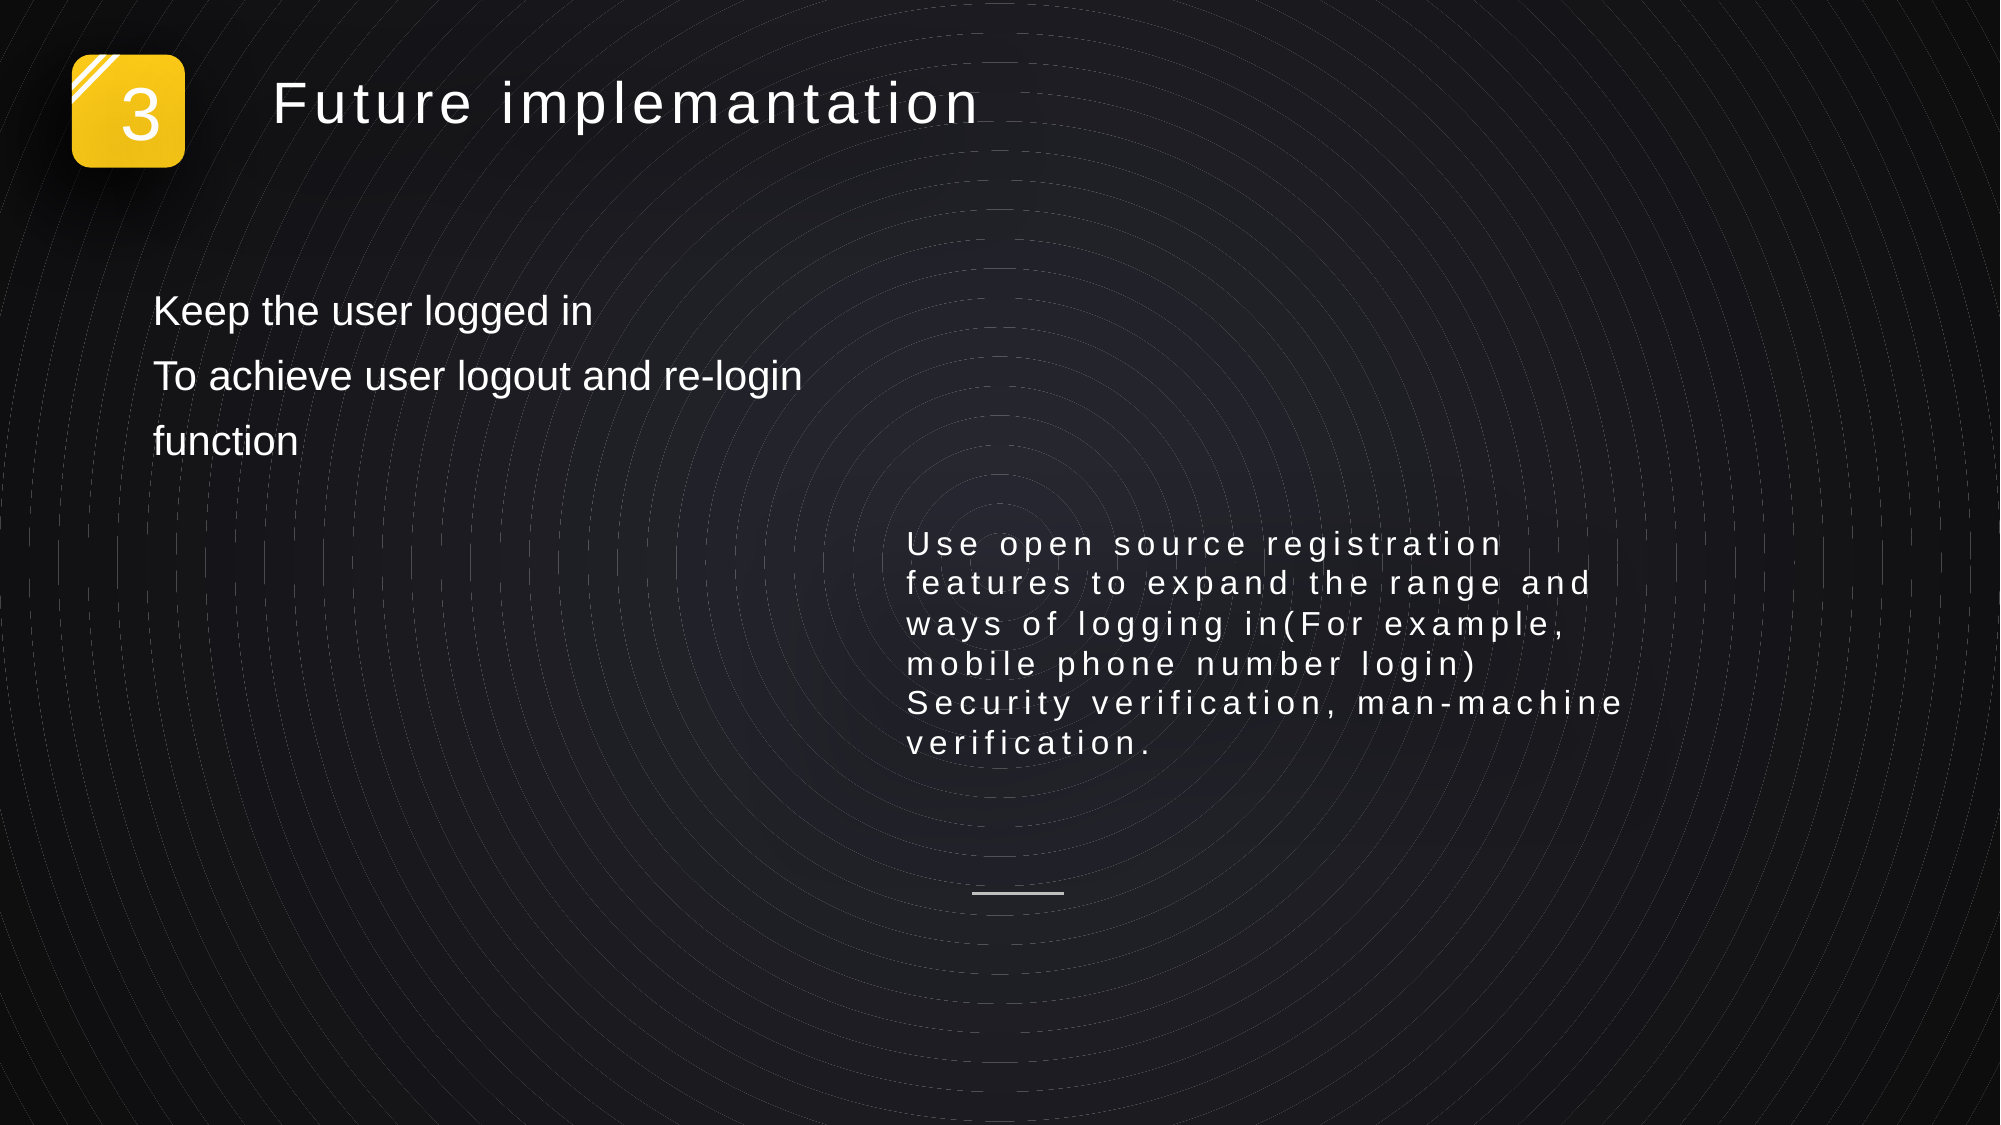

3
Future implemantation

Keep the user logged in
To achieve user logout and re-login function

Use open source registration features to expand the range and ways of logging in(For example, mobile phone number login)
Security verification, man-machine verification.